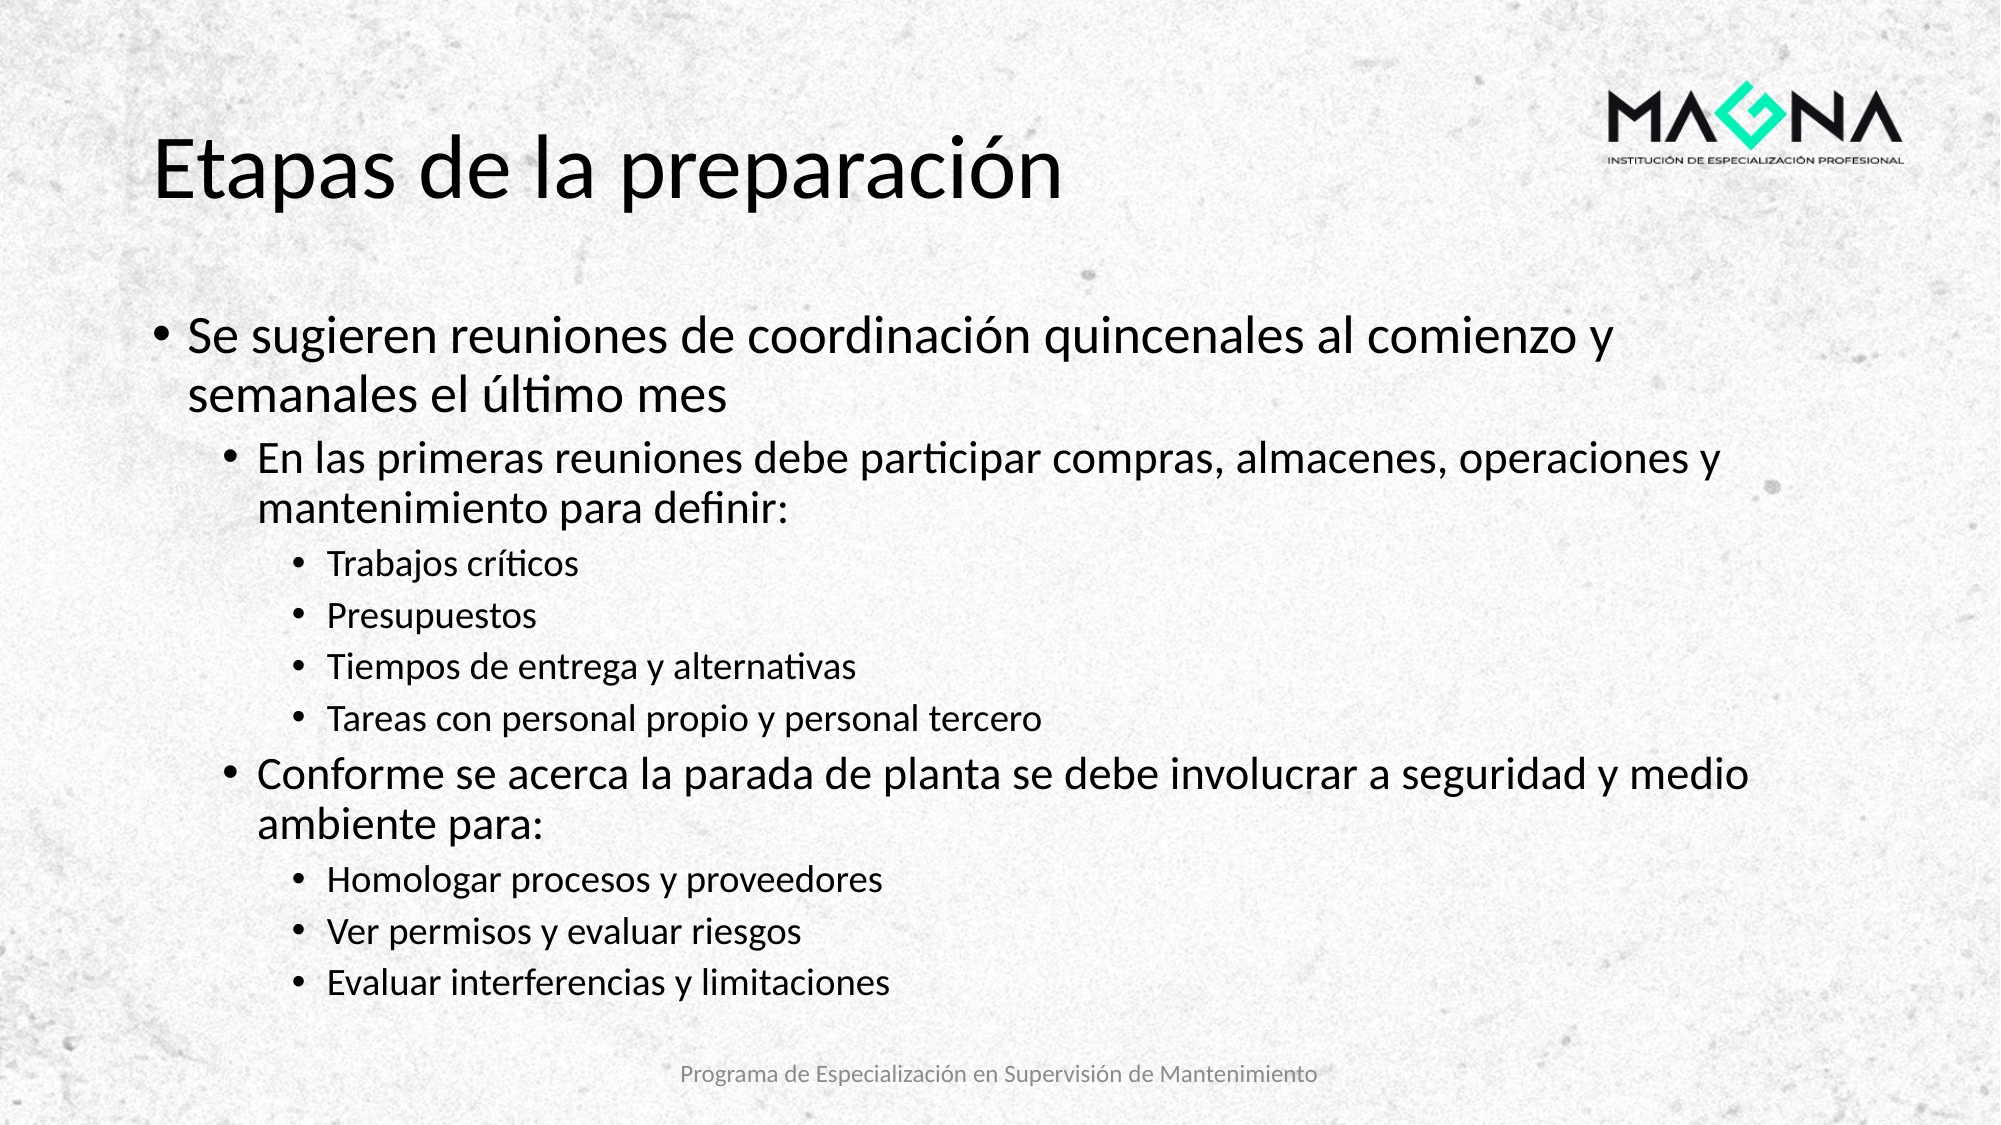

# Etapas de la preparación
Se sugieren reuniones de coordinación quincenales al comienzo y semanales el último mes
En las primeras reuniones debe participar compras, almacenes, operaciones y mantenimiento para definir:
Trabajos críticos
Presupuestos
Tiempos de entrega y alternativas
Tareas con personal propio y personal tercero
Conforme se acerca la parada de planta se debe involucrar a seguridad y medio ambiente para:
Homologar procesos y proveedores
Ver permisos y evaluar riesgos
Evaluar interferencias y limitaciones